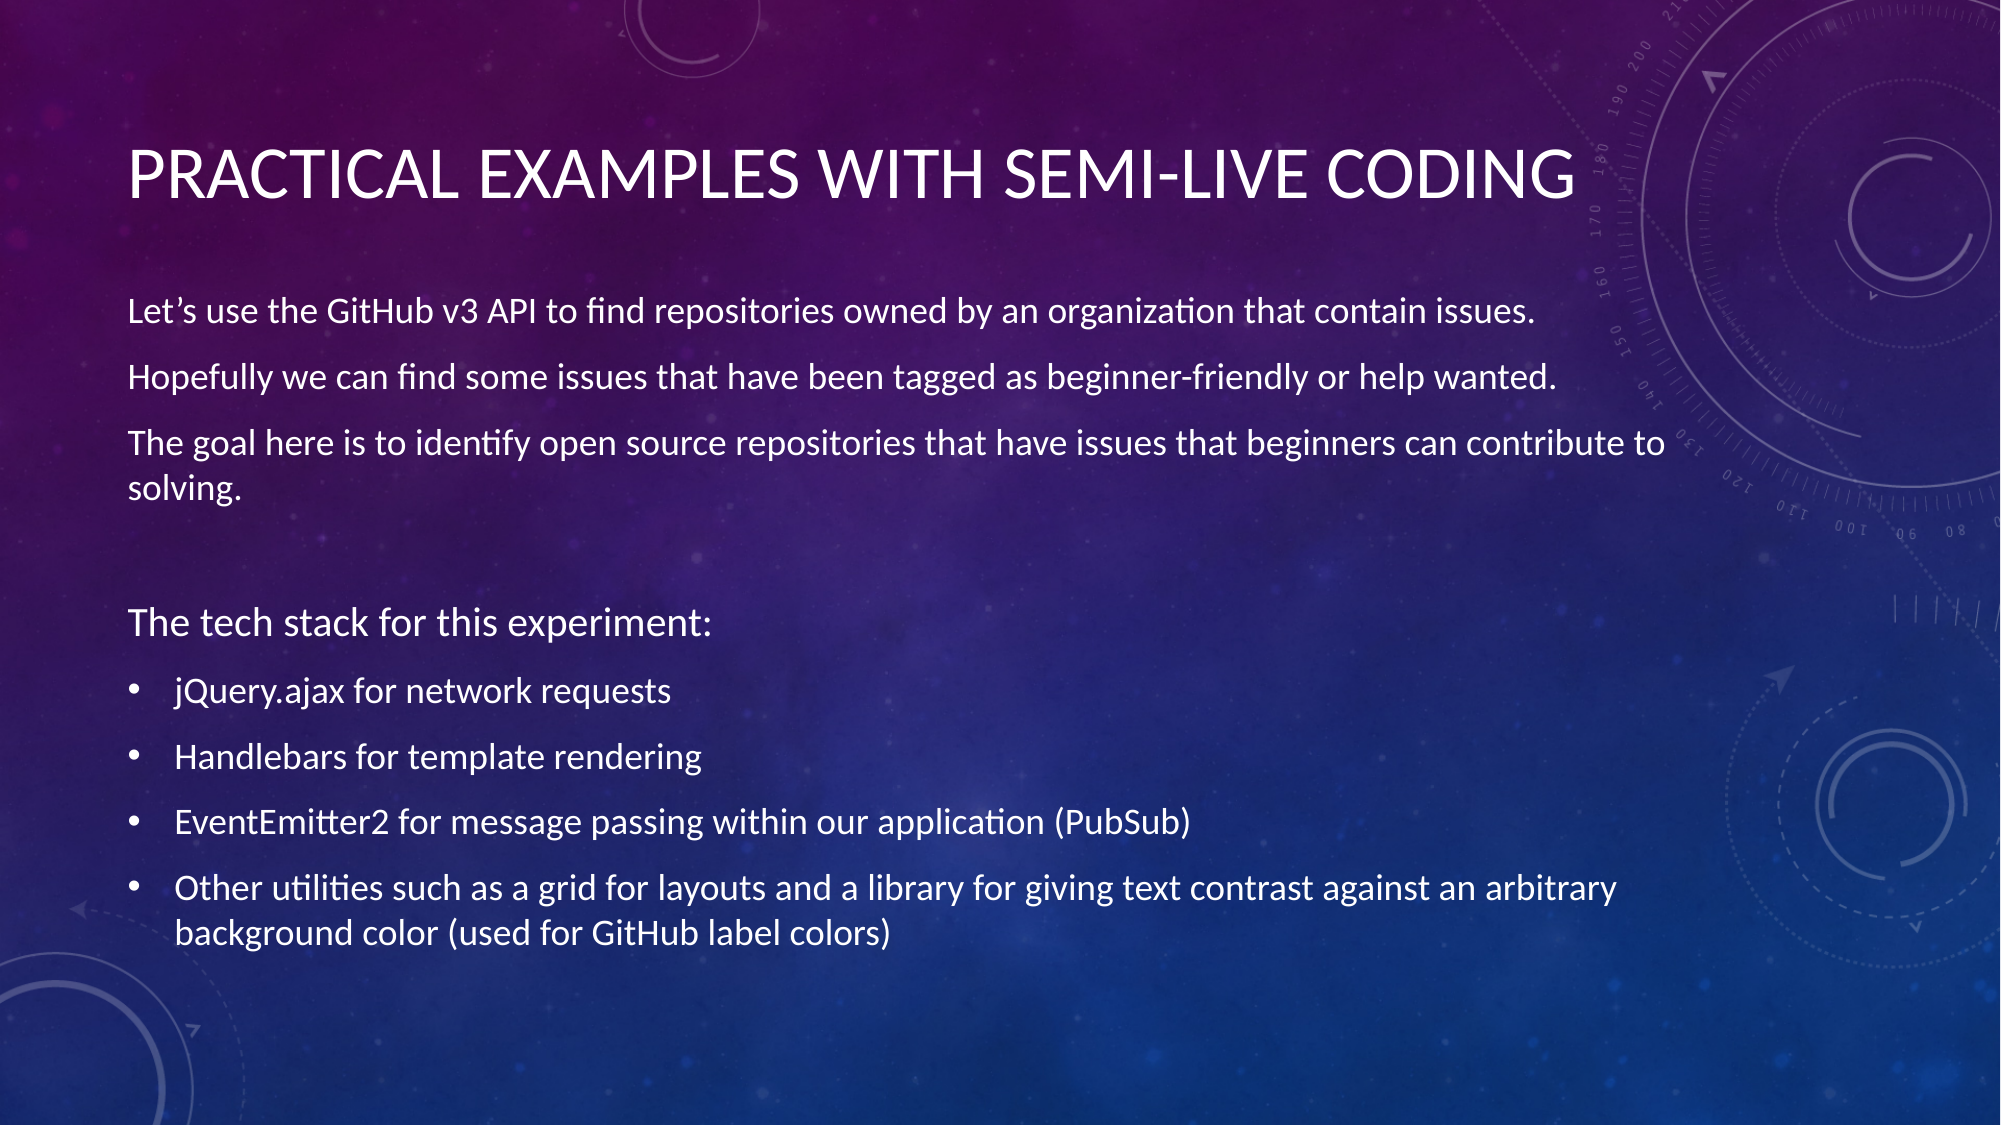

# Practical examples with semi-live coding
Let’s use the GitHub v3 API to find repositories owned by an organization that contain issues.
Hopefully we can find some issues that have been tagged as beginner-friendly or help wanted.
The goal here is to identify open source repositories that have issues that beginners can contribute to solving.

The tech stack for this experiment:
jQuery.ajax for network requests
Handlebars for template rendering
EventEmitter2 for message passing within our application (PubSub)
Other utilities such as a grid for layouts and a library for giving text contrast against an arbitrary background color (used for GitHub label colors)